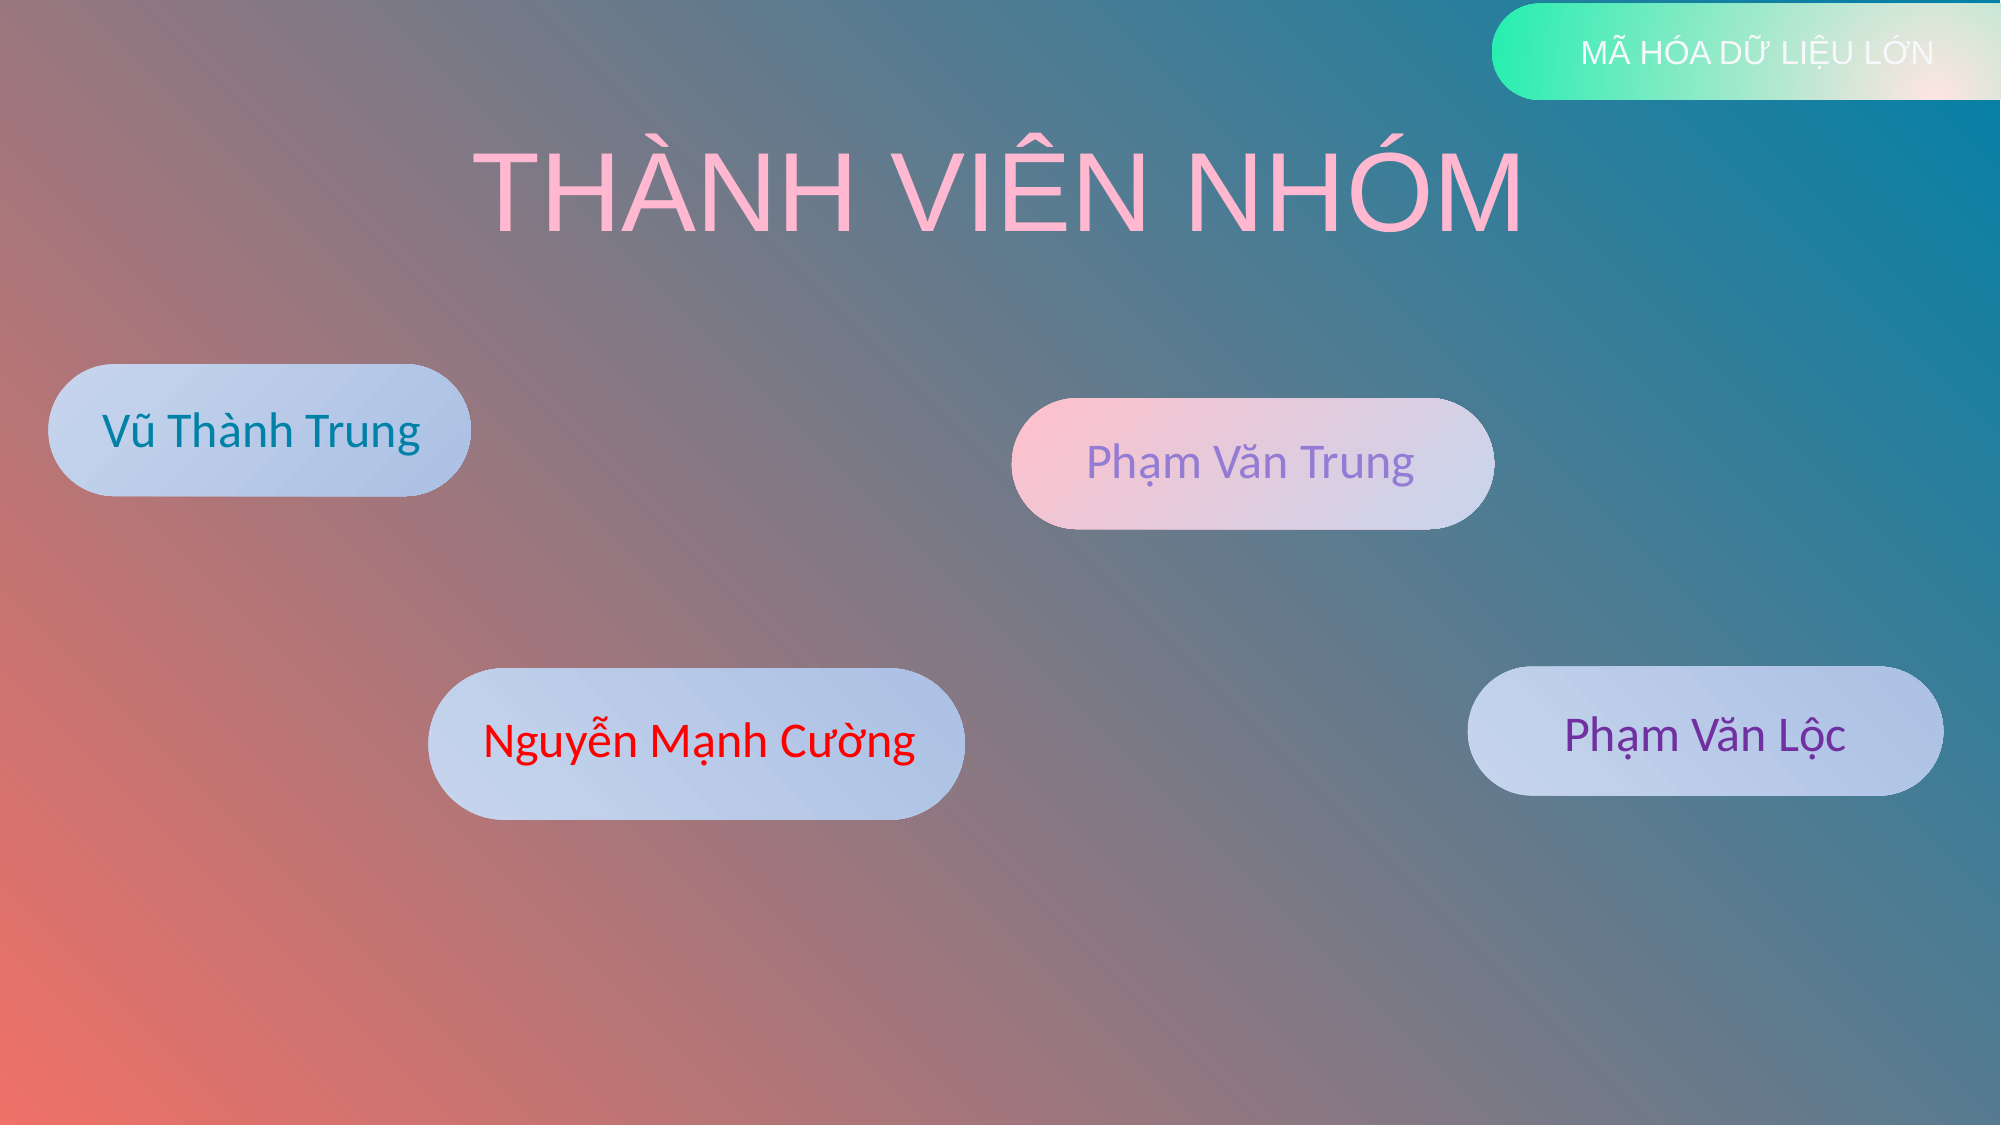

MỤC LỤC
MÃ HÓA DỮ LIỆU LỚN
THÀNH VIÊN NHÓM

Vũ Thành Trung

Phạm Văn Trung

Phạm Văn Lộc
Nguyễn Mạnh Cường
KẾT QUẢ YÊU CẦU
NỘI DUNG YÊU CẦU
TỔNG QUAN VẤN ĐỀ
KẾT LUẬN KIẾN NGHỊ